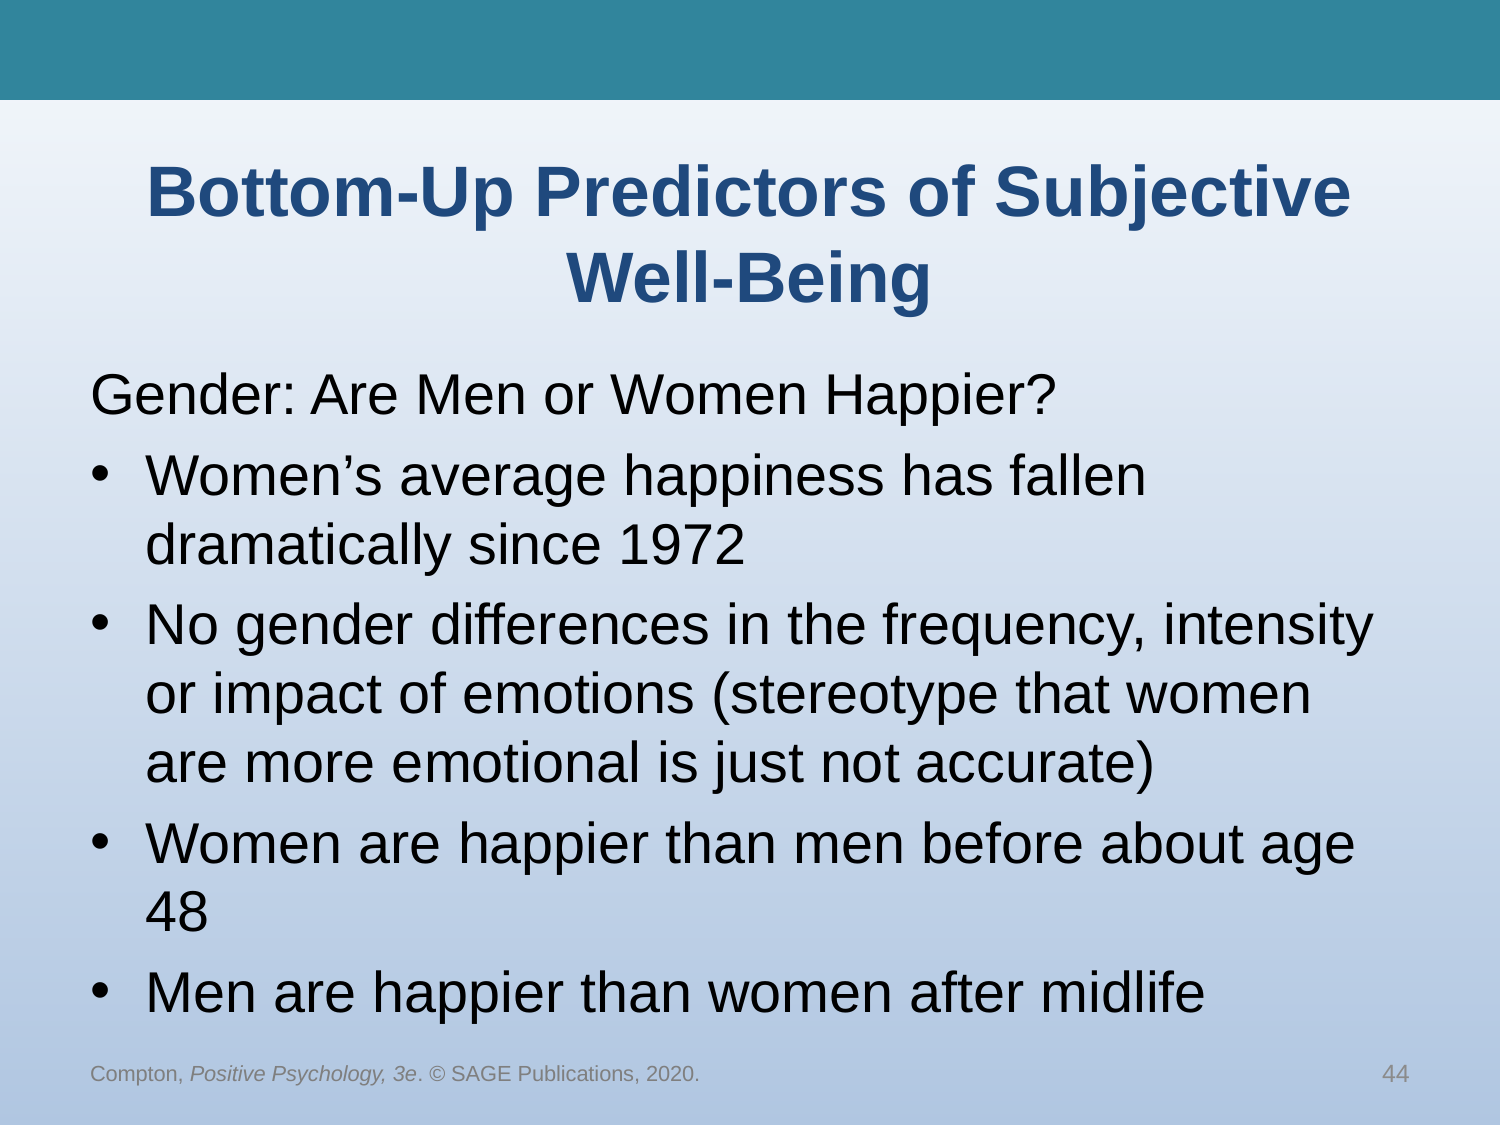

# Bottom-Up Predictors of Subjective Well-Being
Gender: Are Men or Women Happier?
Women’s average happiness has fallen dramatically since 1972
No gender differences in the frequency, intensity or impact of emotions (stereotype that women are more emotional is just not accurate)
Women are happier than men before about age 48
Men are happier than women after midlife

Compton, Positive Psychology, 3e. © SAGE Publications, 2020.
44